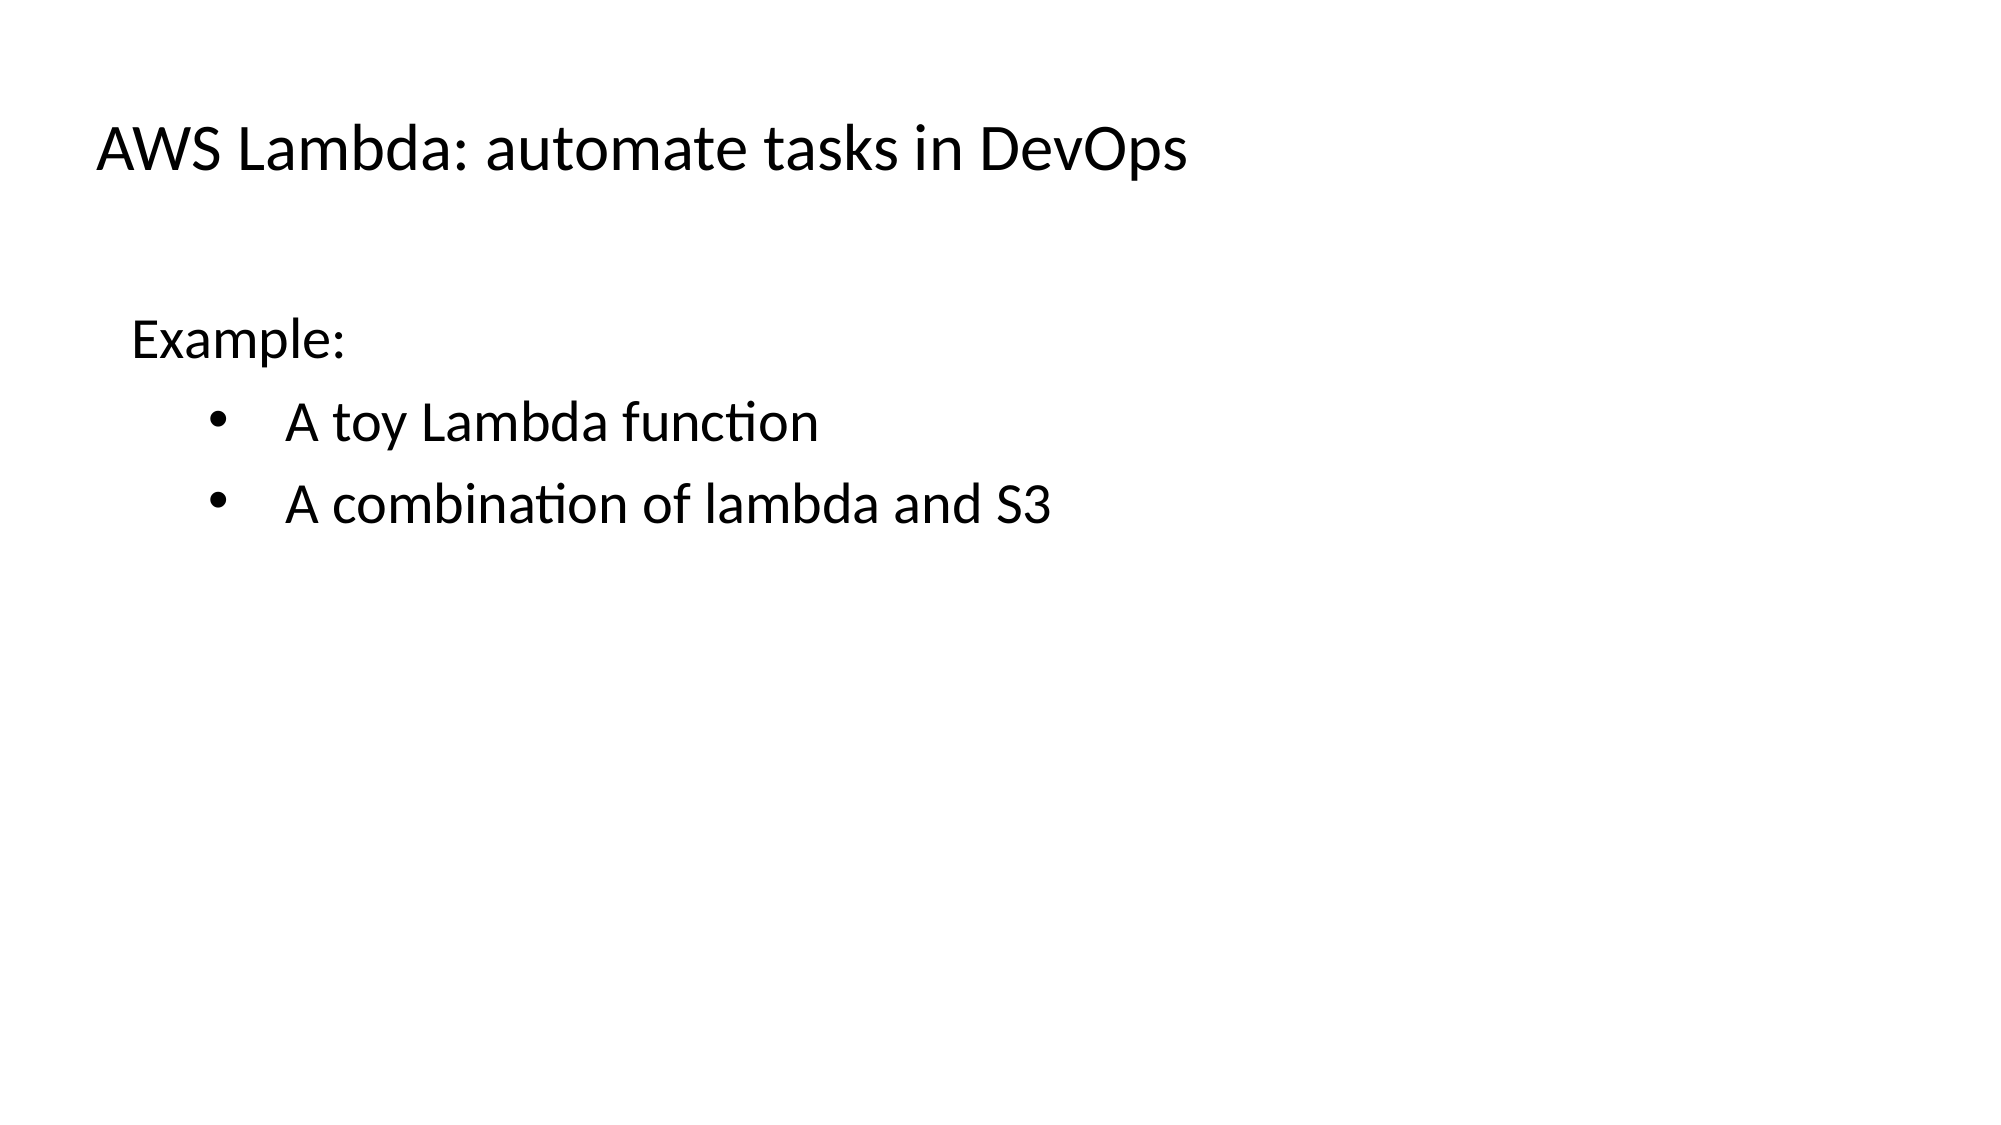

# AWS Lambda: automate tasks in DevOps
Example:
A toy Lambda function
A combination of lambda and S3